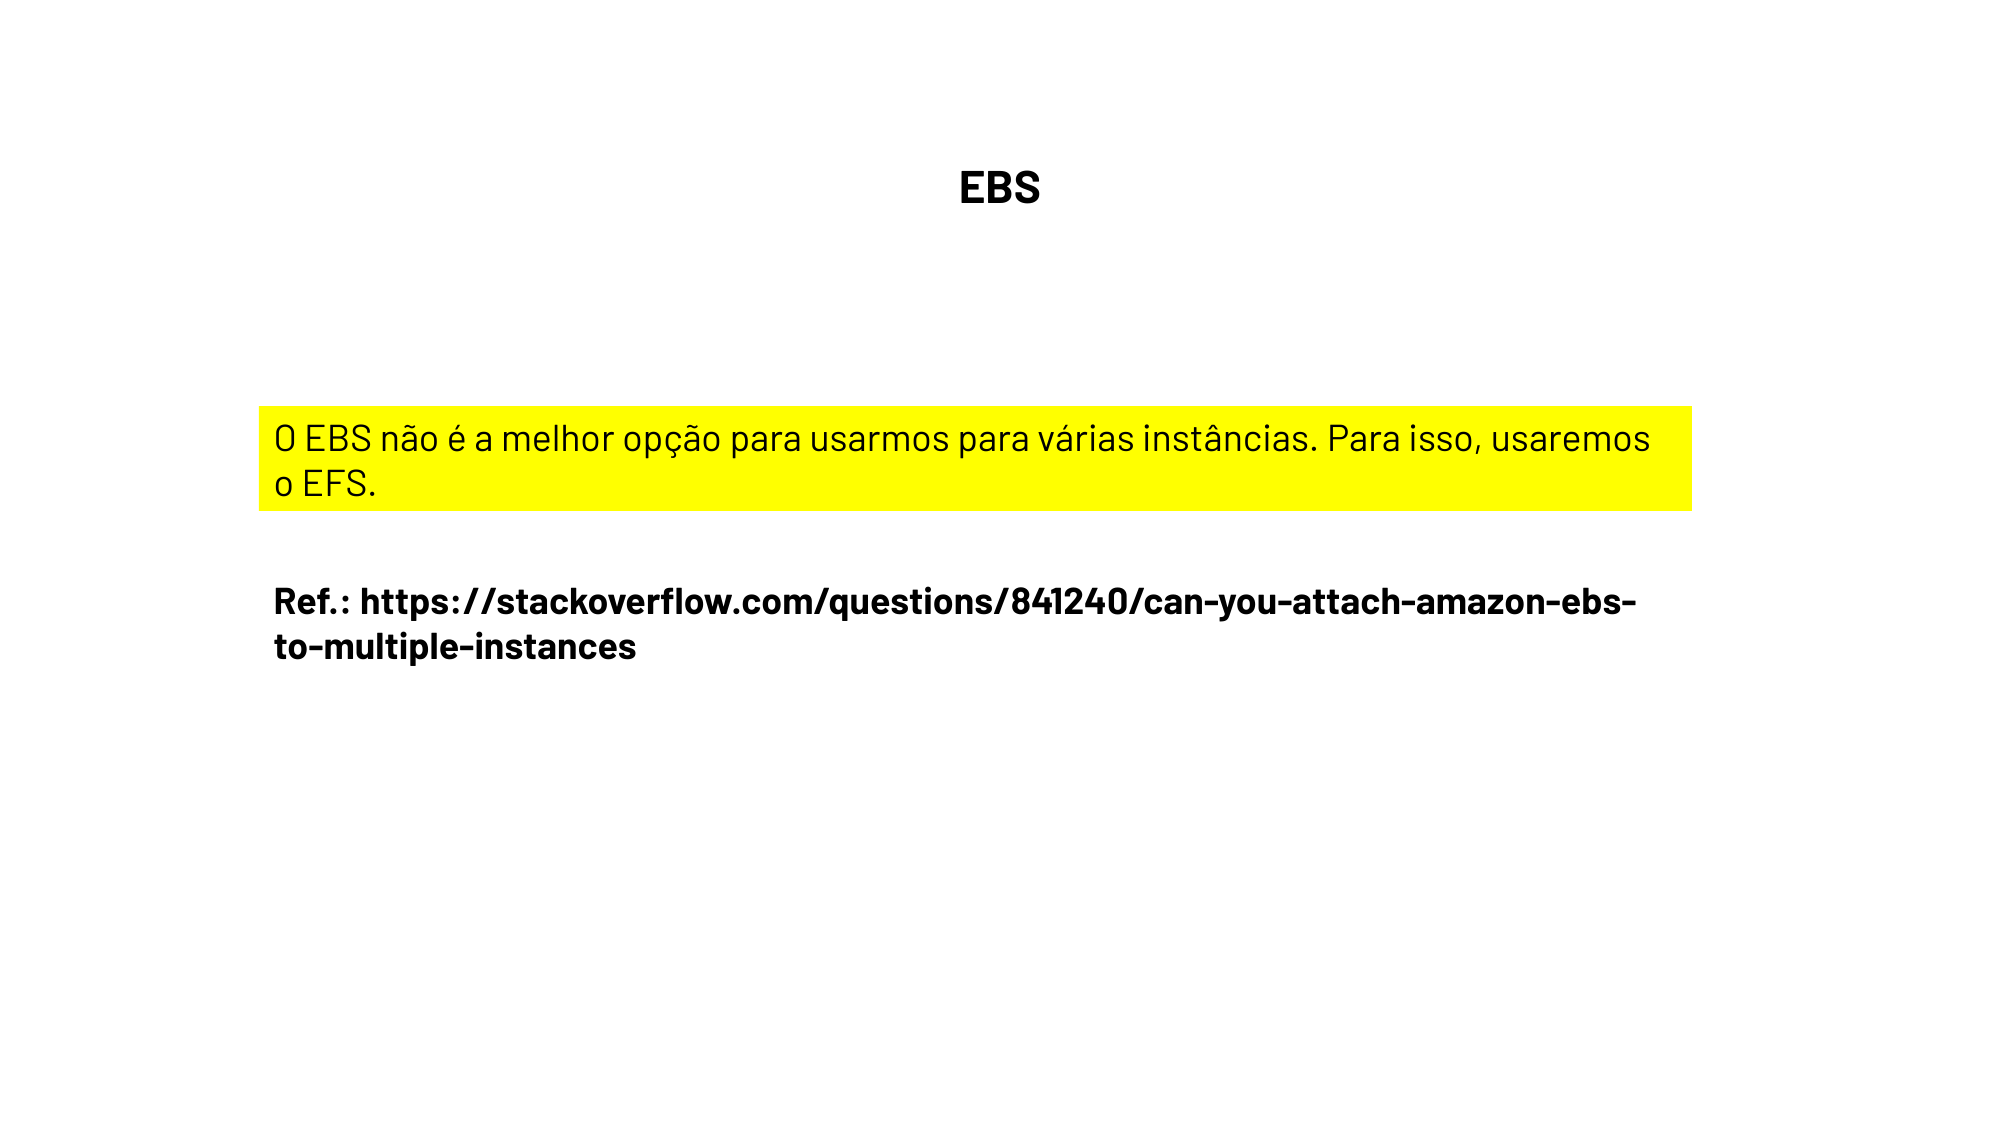

EBS
O EBS não é a melhor opção para usarmos para várias instâncias. Para isso, usaremos o EFS.
Ref.: https://stackoverflow.com/questions/841240/can-you-attach-amazon-ebs-to-multiple-instances